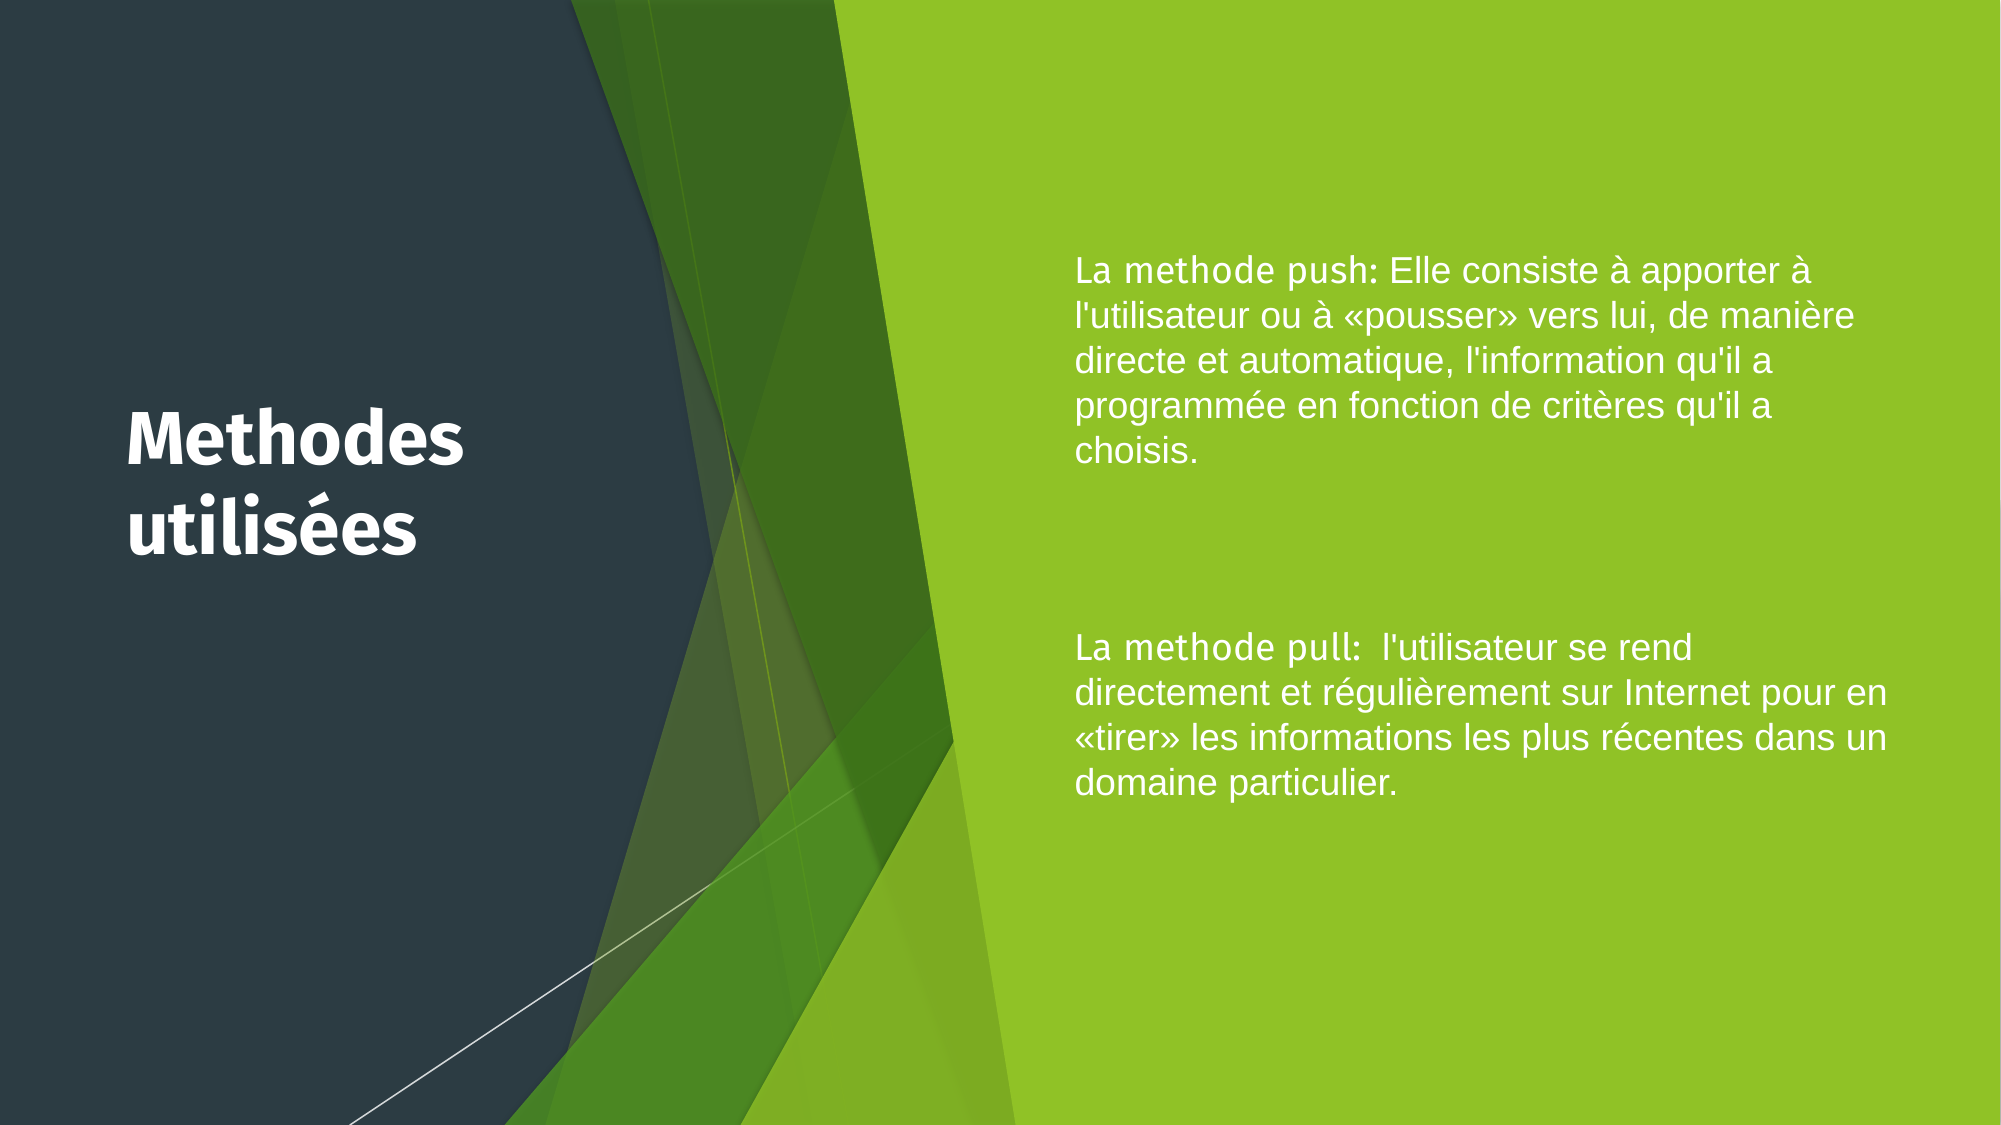

# Methodes utilisées
La methode push: Elle consiste à apporter à l'utilisateur ou à «pousser» vers lui, de manière directe et automatique, l'information qu'il a programmée en fonction de critères qu'il a choisis.

La methode pull:  l'utilisateur se rend directement et régulièrement sur Internet pour en «tirer» les informations les plus récentes dans un domaine particulier.